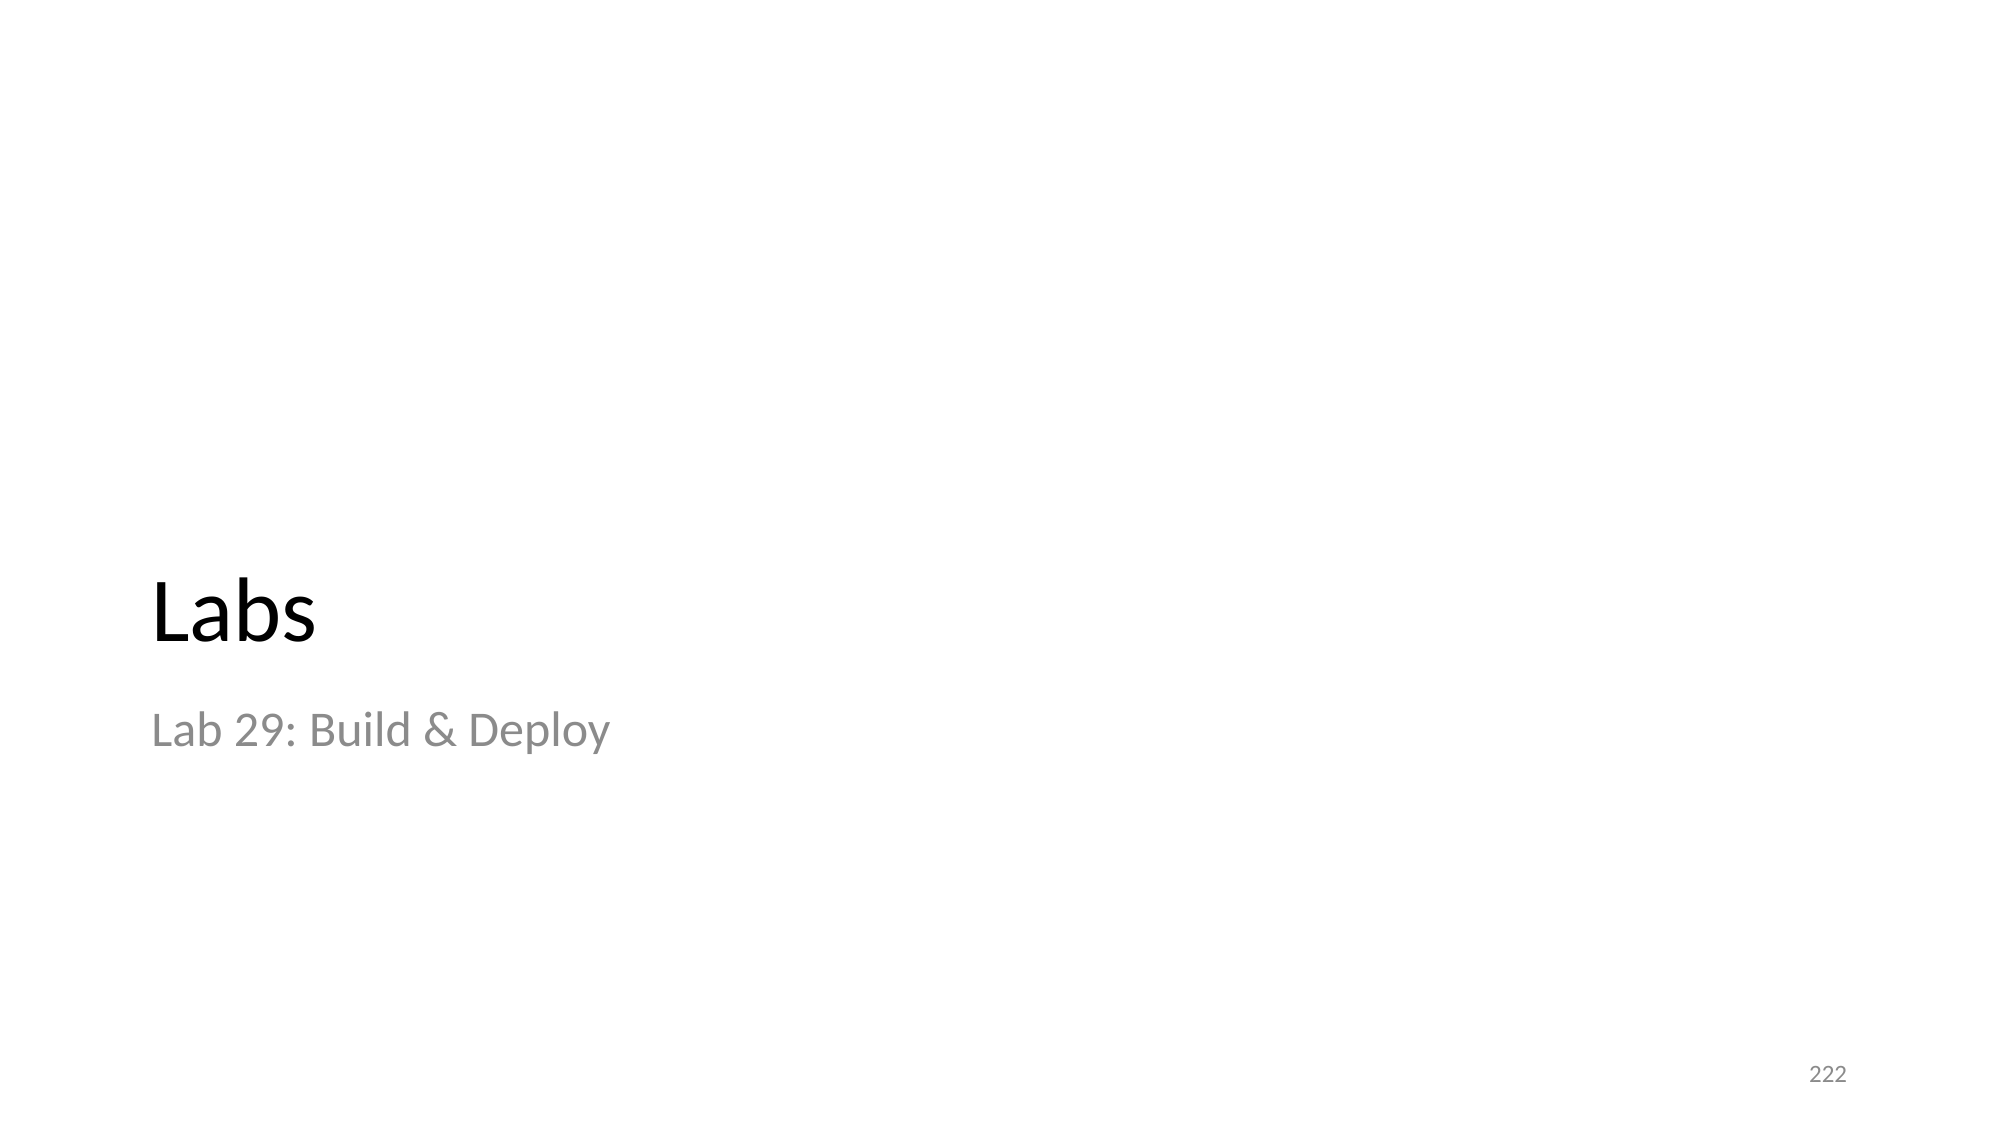

# Labs
Lab 29: Build & Deploy

222